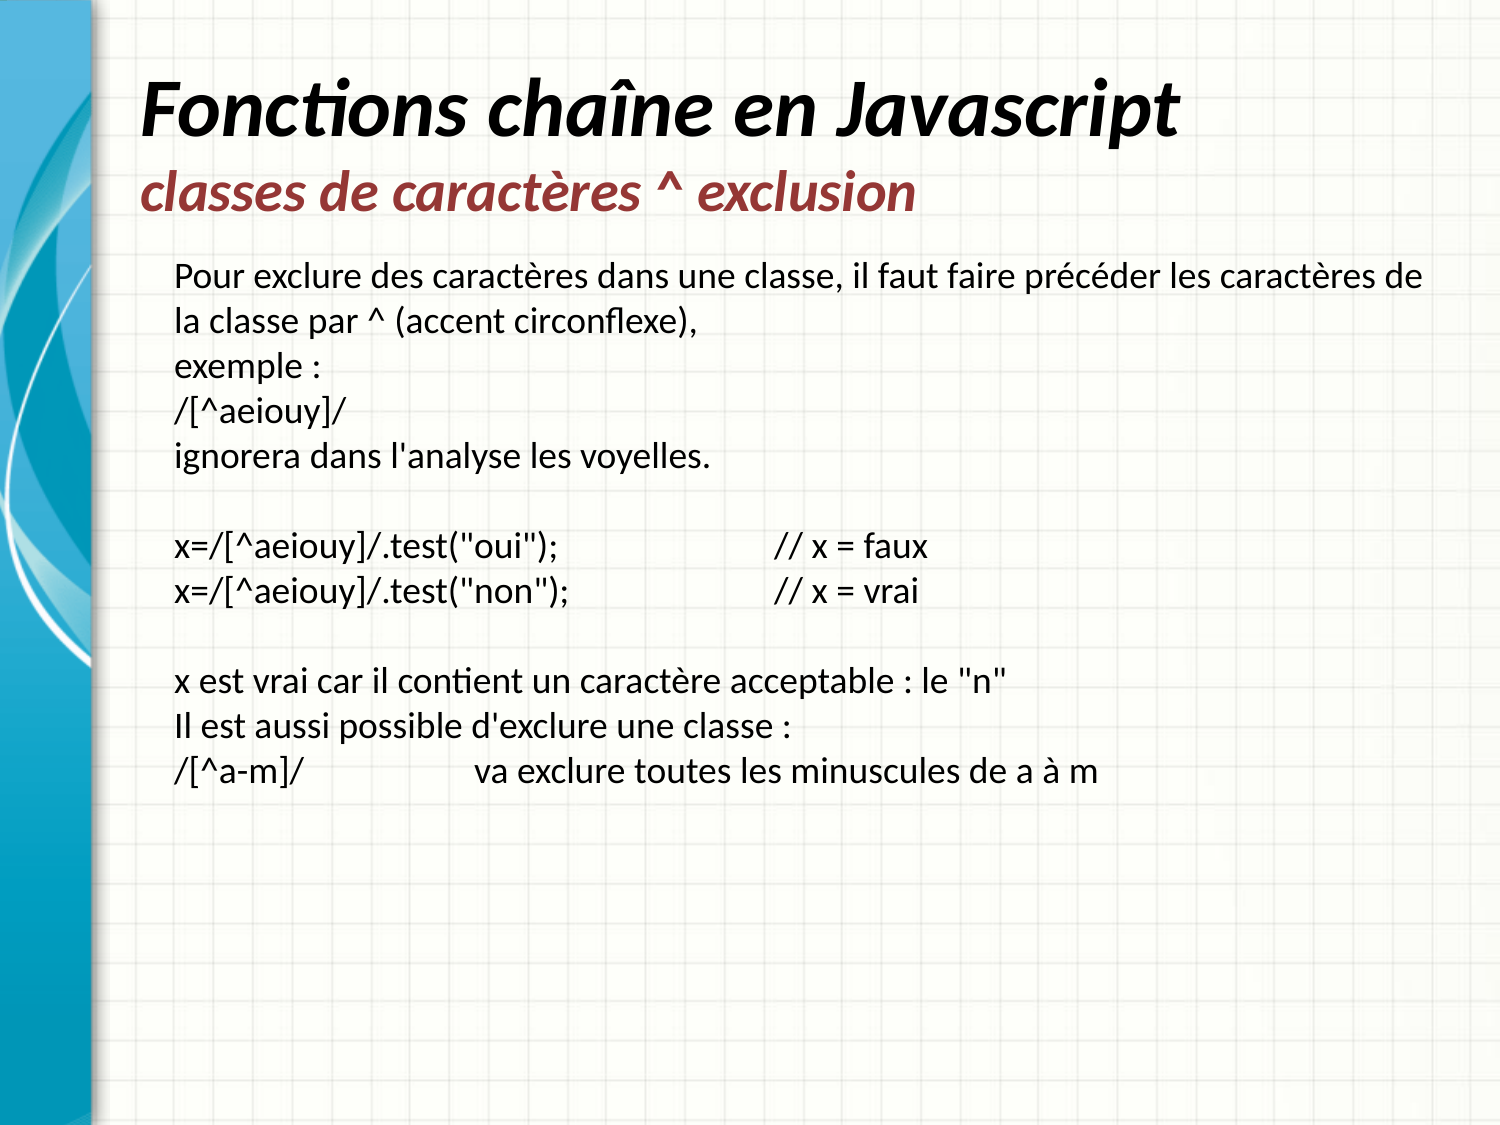

# Fonctions chaîne en Javascript classes de caractères ^ exclusion

Pour exclure des caractères dans une classe, il faut faire précéder les caractères de la classe par ^ (accent circonflexe),
exemple :
/[^aeiouy]/
ignorera dans l'analyse les voyelles.

x=/[^aeiouy]/.test("oui");  		// x = faux
x=/[^aeiouy]/.test("non");  		// x = vrai

x est vrai car il contient un caractère acceptable : le "n"
Il est aussi possible d'exclure une classe :
/[^a-m]/ 		va exclure toutes les minuscules de a à m